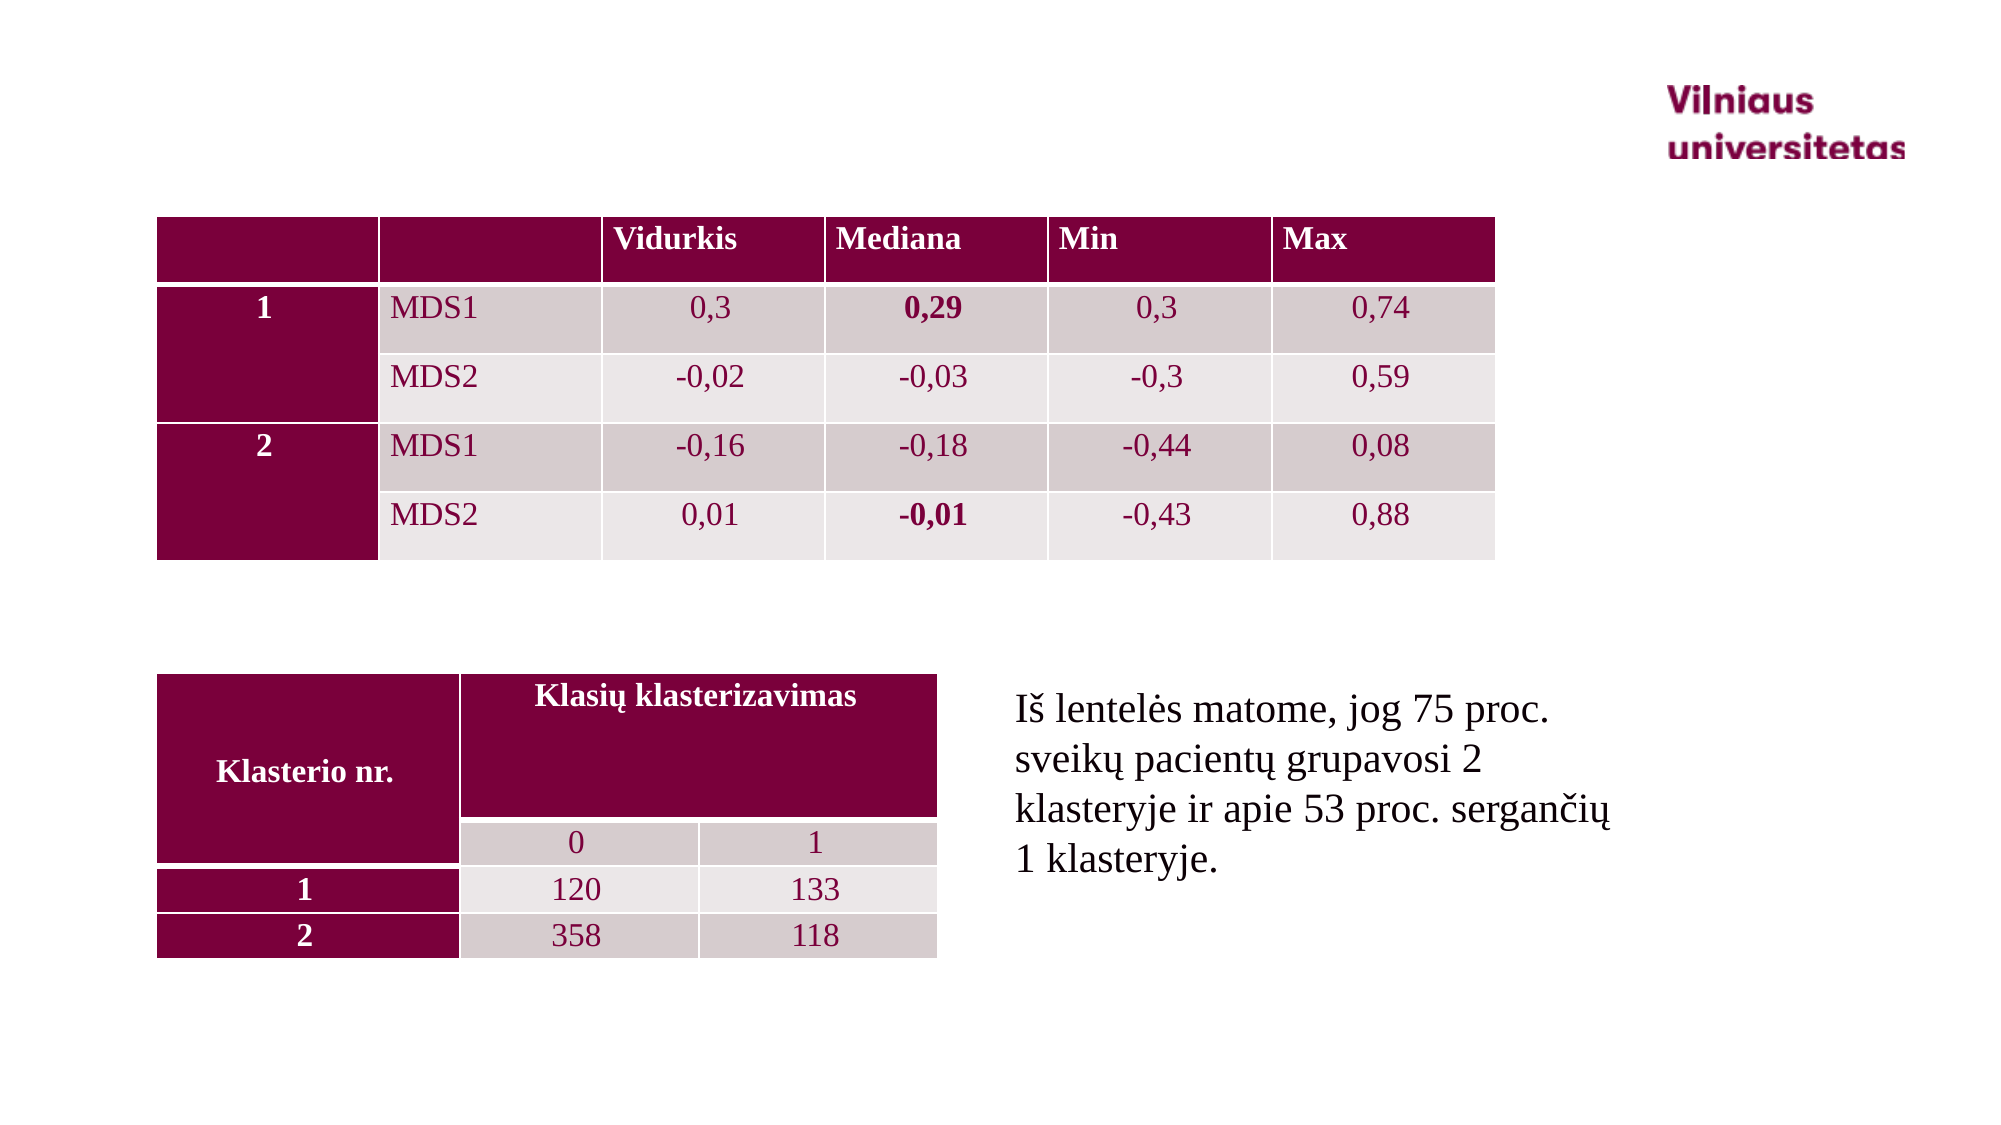

|  |  | Vidurkis | Mediana | Min | Max |
| --- | --- | --- | --- | --- | --- |
| 1 | MDS1 | 0,3 | 0,29 | 0,3 | 0,74 |
|  | MDS2 | -0,02 | -0,03 | -0,3 | 0,59 |
| 2 | MDS1 | -0,16 | -0,18 | -0,44 | 0,08 |
|  | MDS2 | 0,01 | -0,01 | -0,43 | 0,88 |
| Klasterio nr. | Klasių klasterizavimas |  |
| --- | --- | --- |
|  | 0 | 1 |
| 1 | 120 | 133 |
| 2 | 358 | 118 |
Iš lentelės matome, jog 75 proc. sveikų pacientų grupavosi 2 klasteryje ir apie 53 proc. sergančių 1 klasteryje.